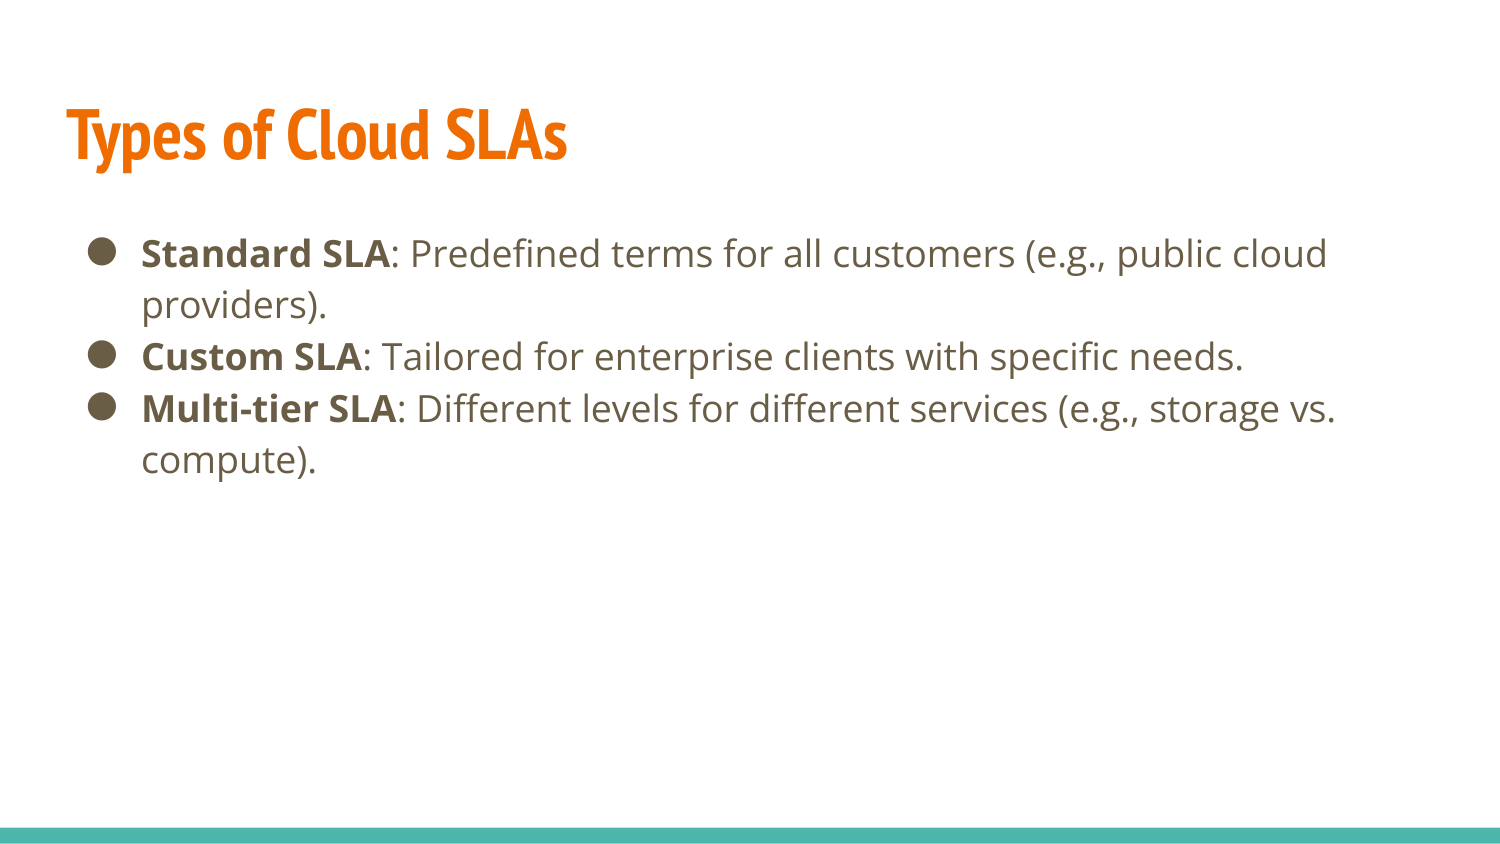

# Types of Cloud SLAs
Standard SLA: Predefined terms for all customers (e.g., public cloud providers).
Custom SLA: Tailored for enterprise clients with specific needs.
Multi-tier SLA: Different levels for different services (e.g., storage vs. compute).